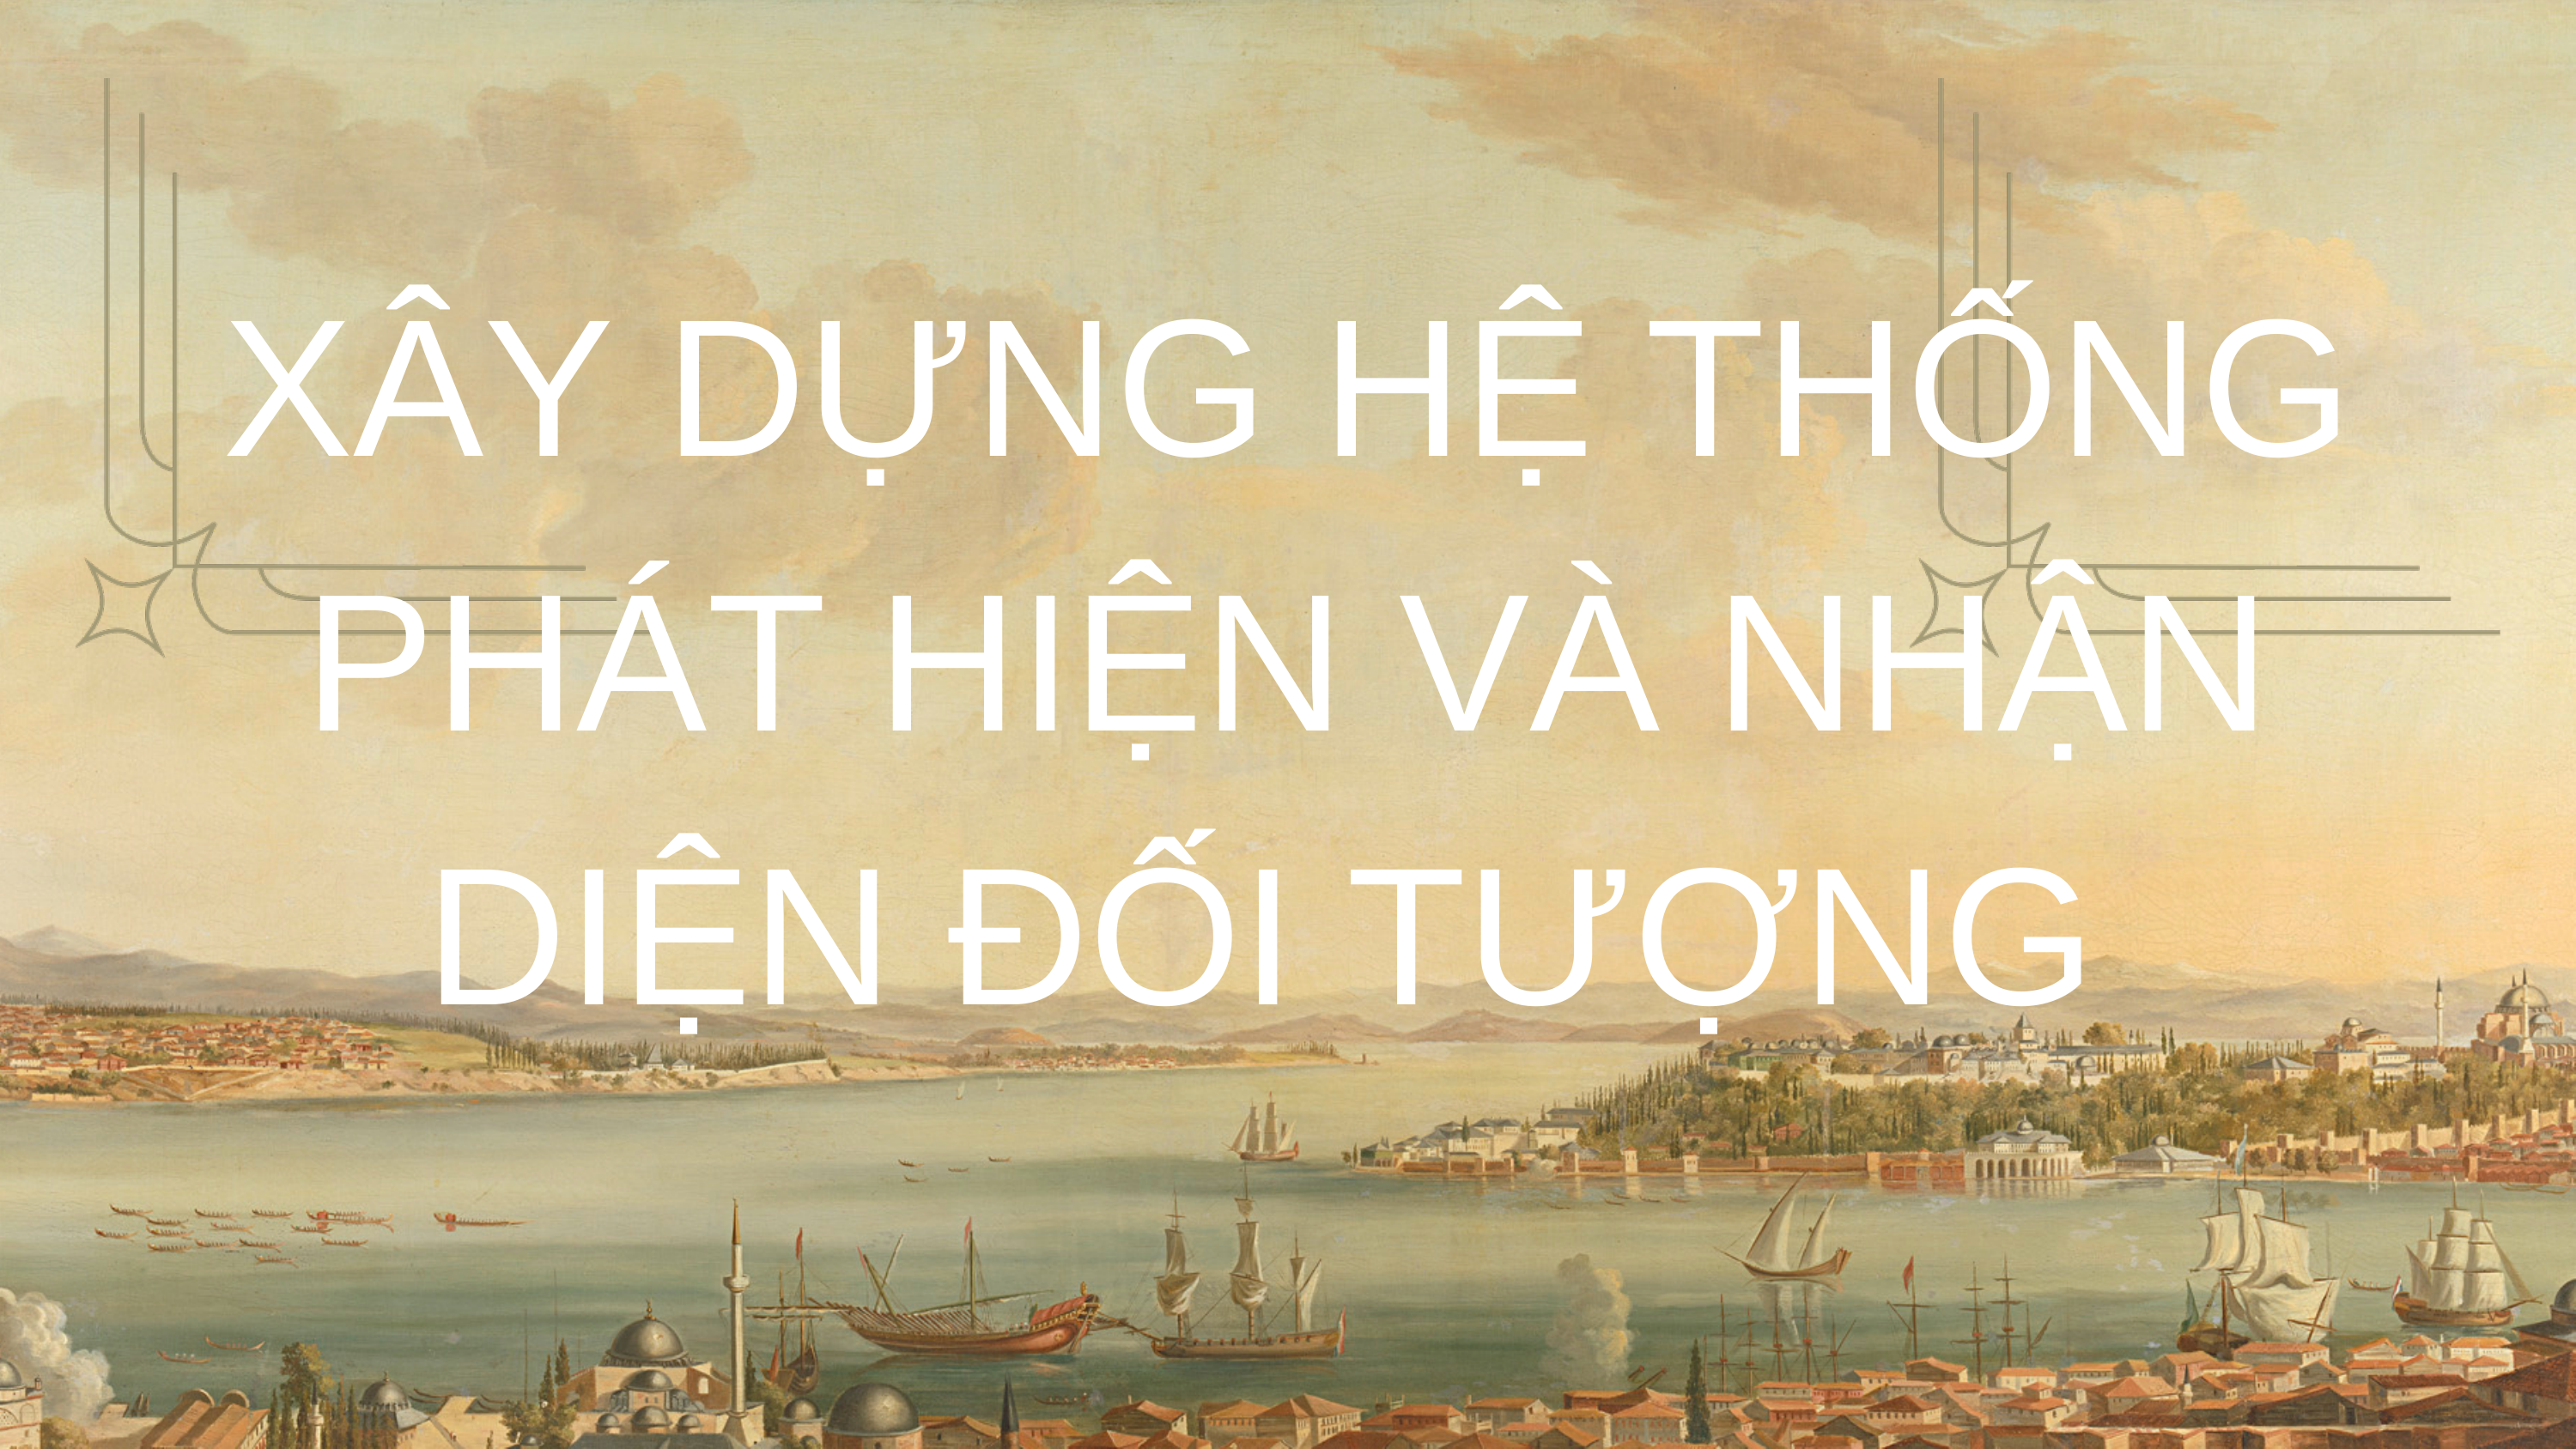

XÂY DỰNG HỆ THỐNG PHÁT HIỆN VÀ NHẬN DIỆN ĐỐI TƯỢNG